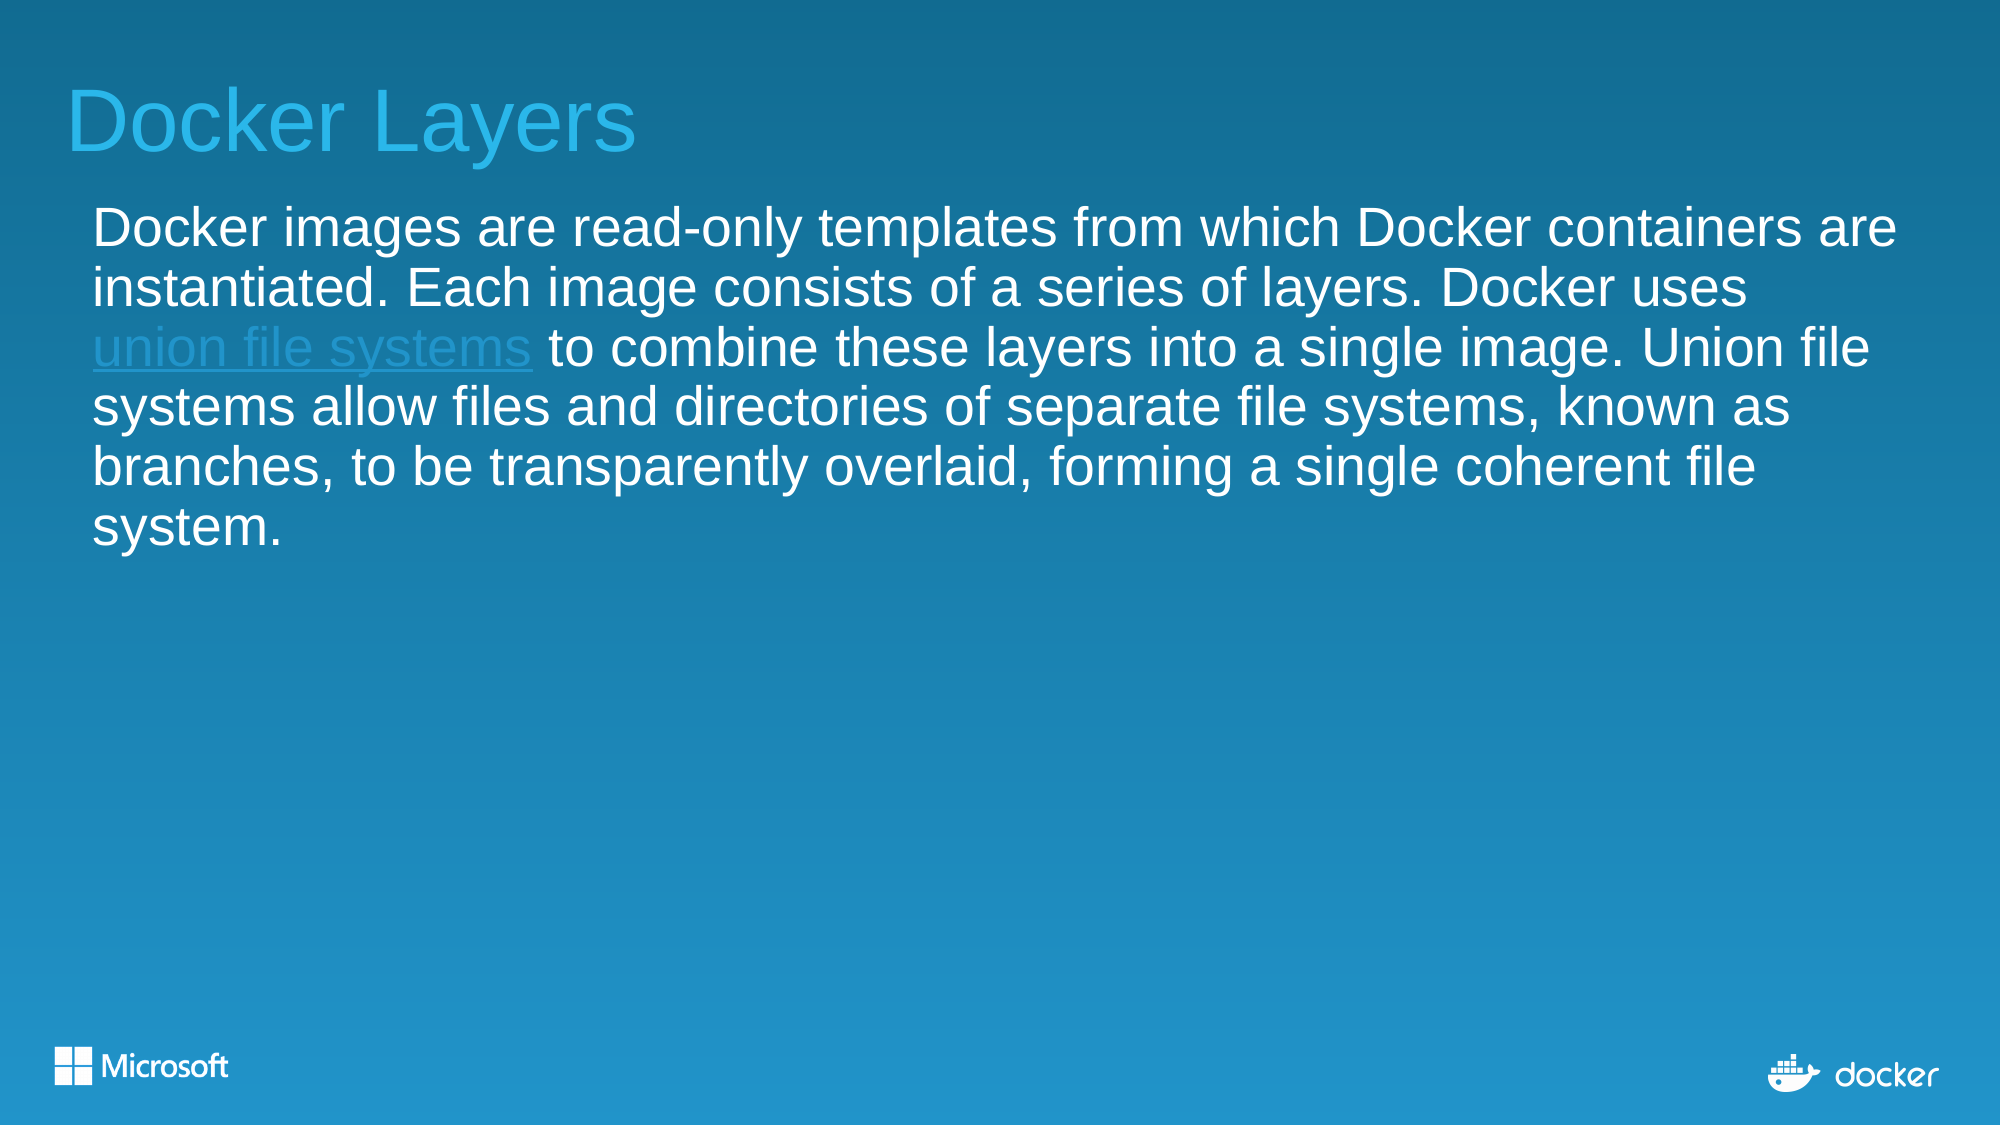

# Docker Layers
Docker images are read-only templates from which Docker containers are instantiated. Each image consists of a series of layers. Docker uses union file systems to combine these layers into a single image. Union file systems allow files and directories of separate file systems, known as branches, to be transparently overlaid, forming a single coherent file system.